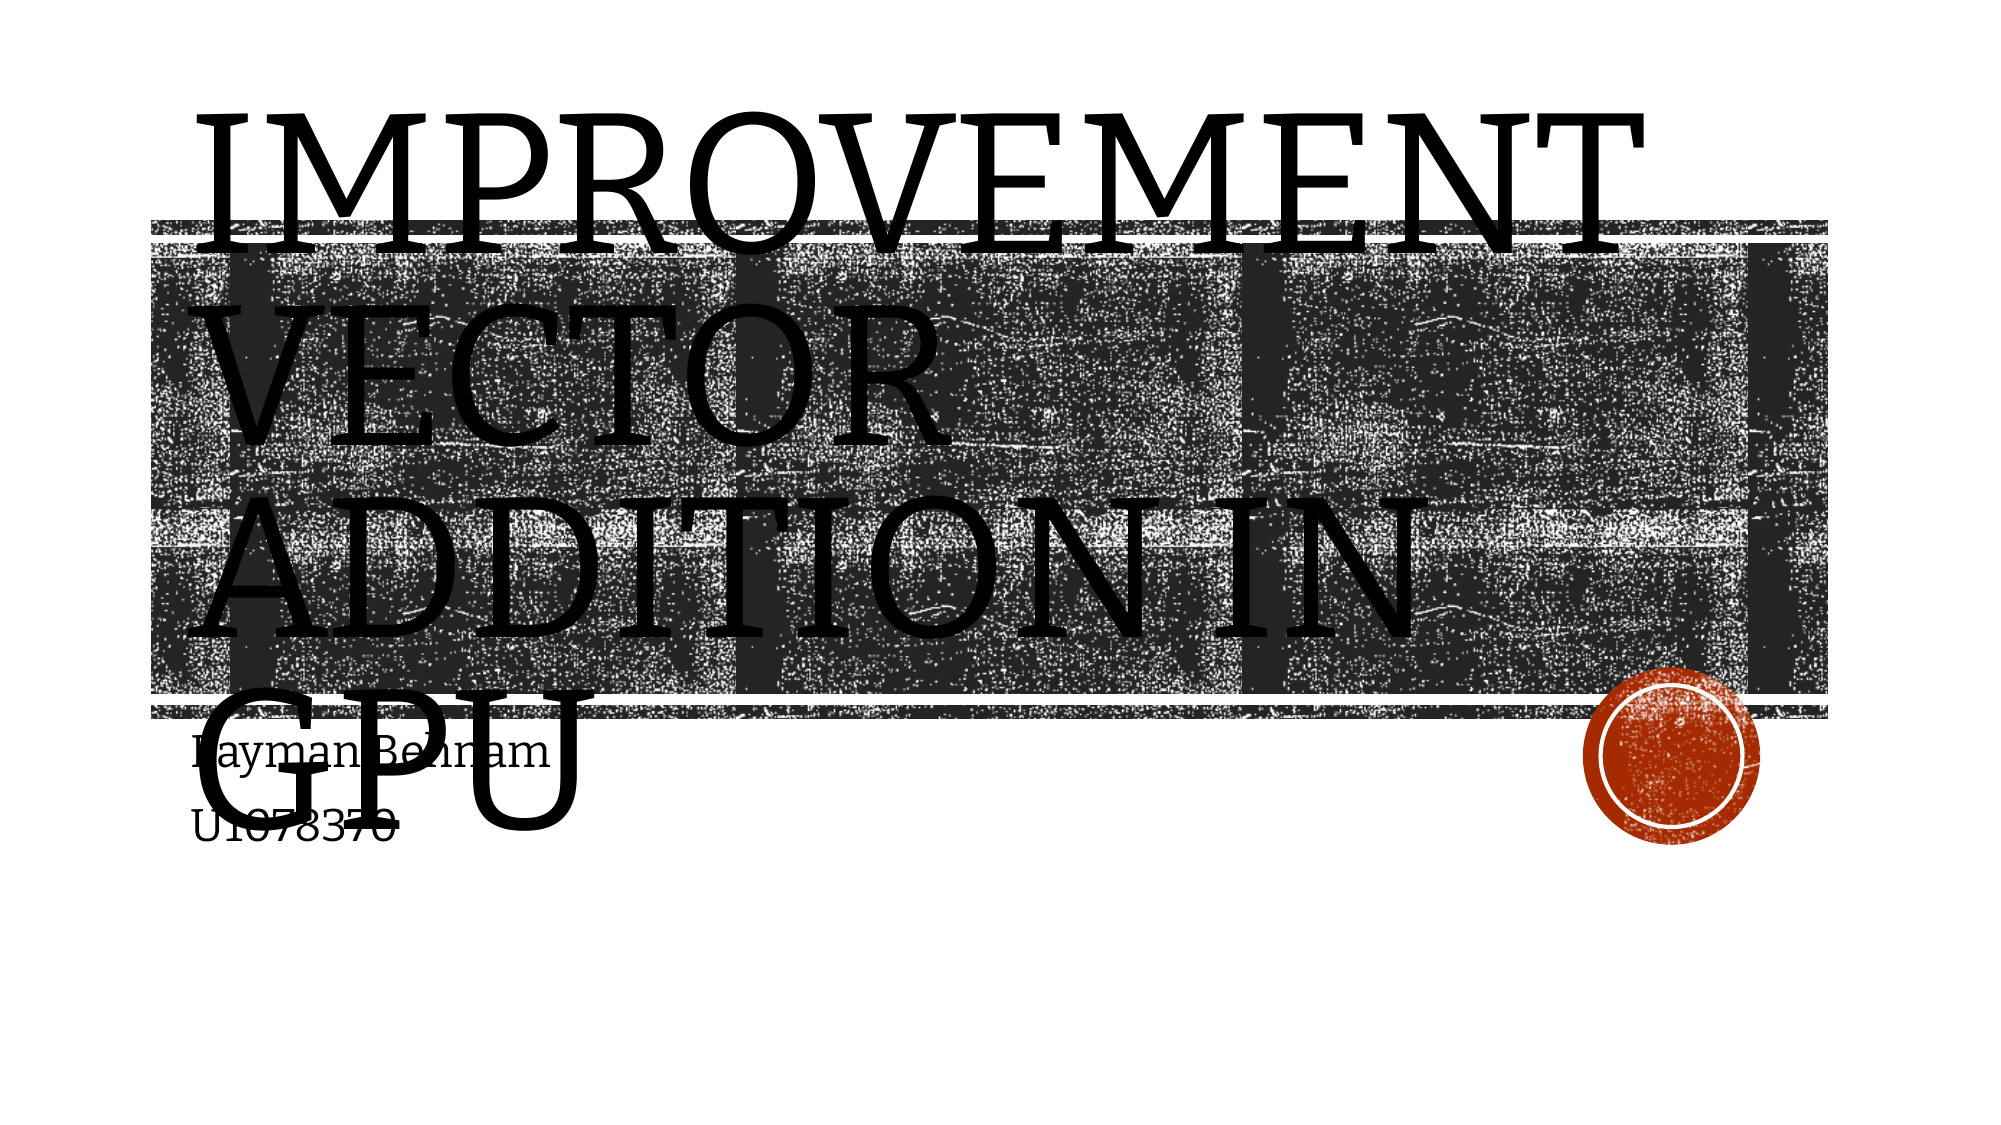

# Improvement Vector Addition in GPU
Payman Behnam
U1078370